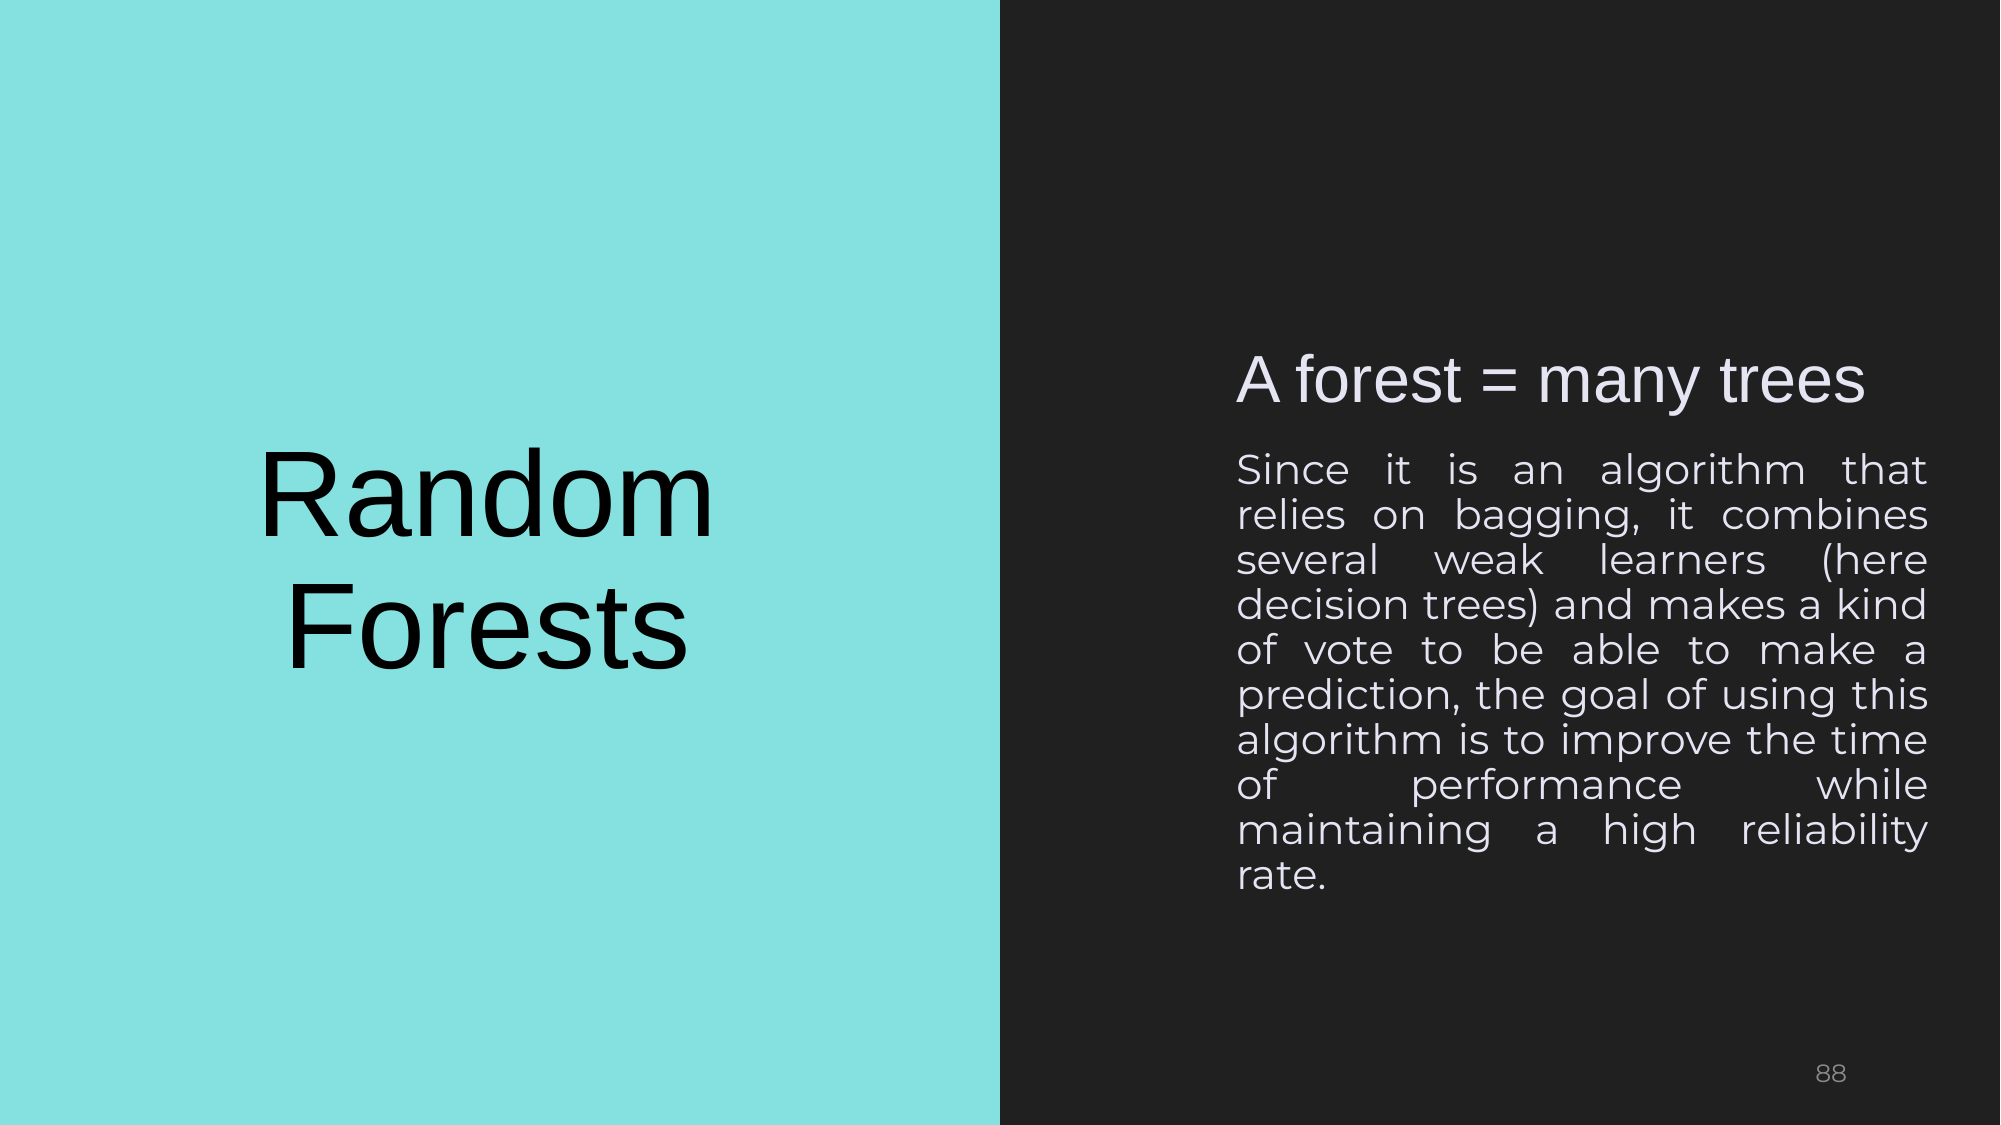

# Random Forests
A forest = many trees
Since it is an algorithm that relies on bagging, it combines several weak learners (here decision trees) and makes a kind of vote to be able to make a prediction, the goal of using this algorithm is to improve the time of performance while maintaining a high reliability rate.
88